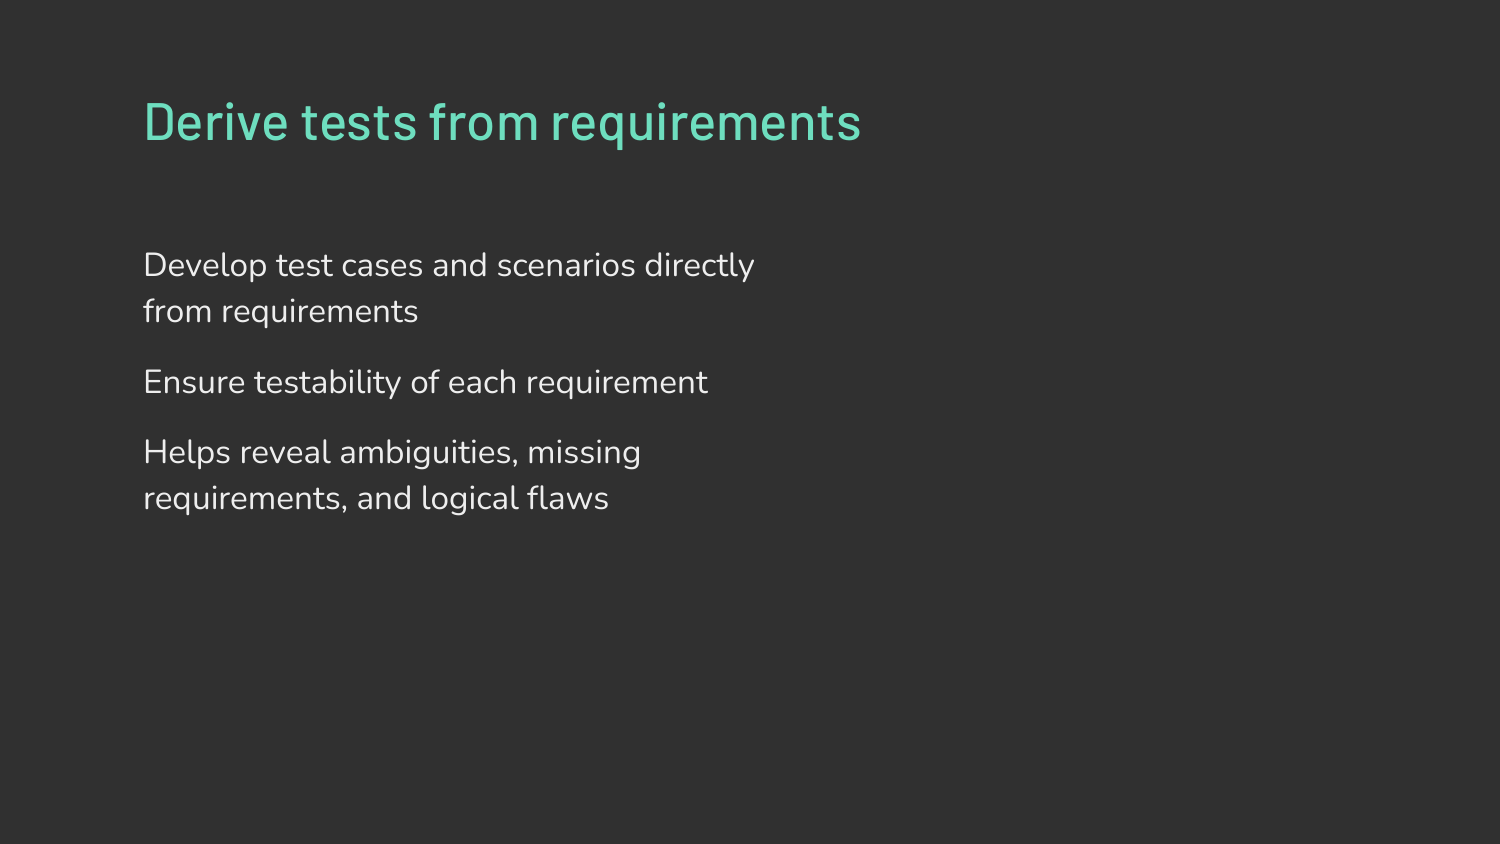

# Derive tests from requirements
Develop test cases and scenarios directly from requirements
Ensure testability of each requirement
Helps reveal ambiguities, missing requirements, and logical flaws